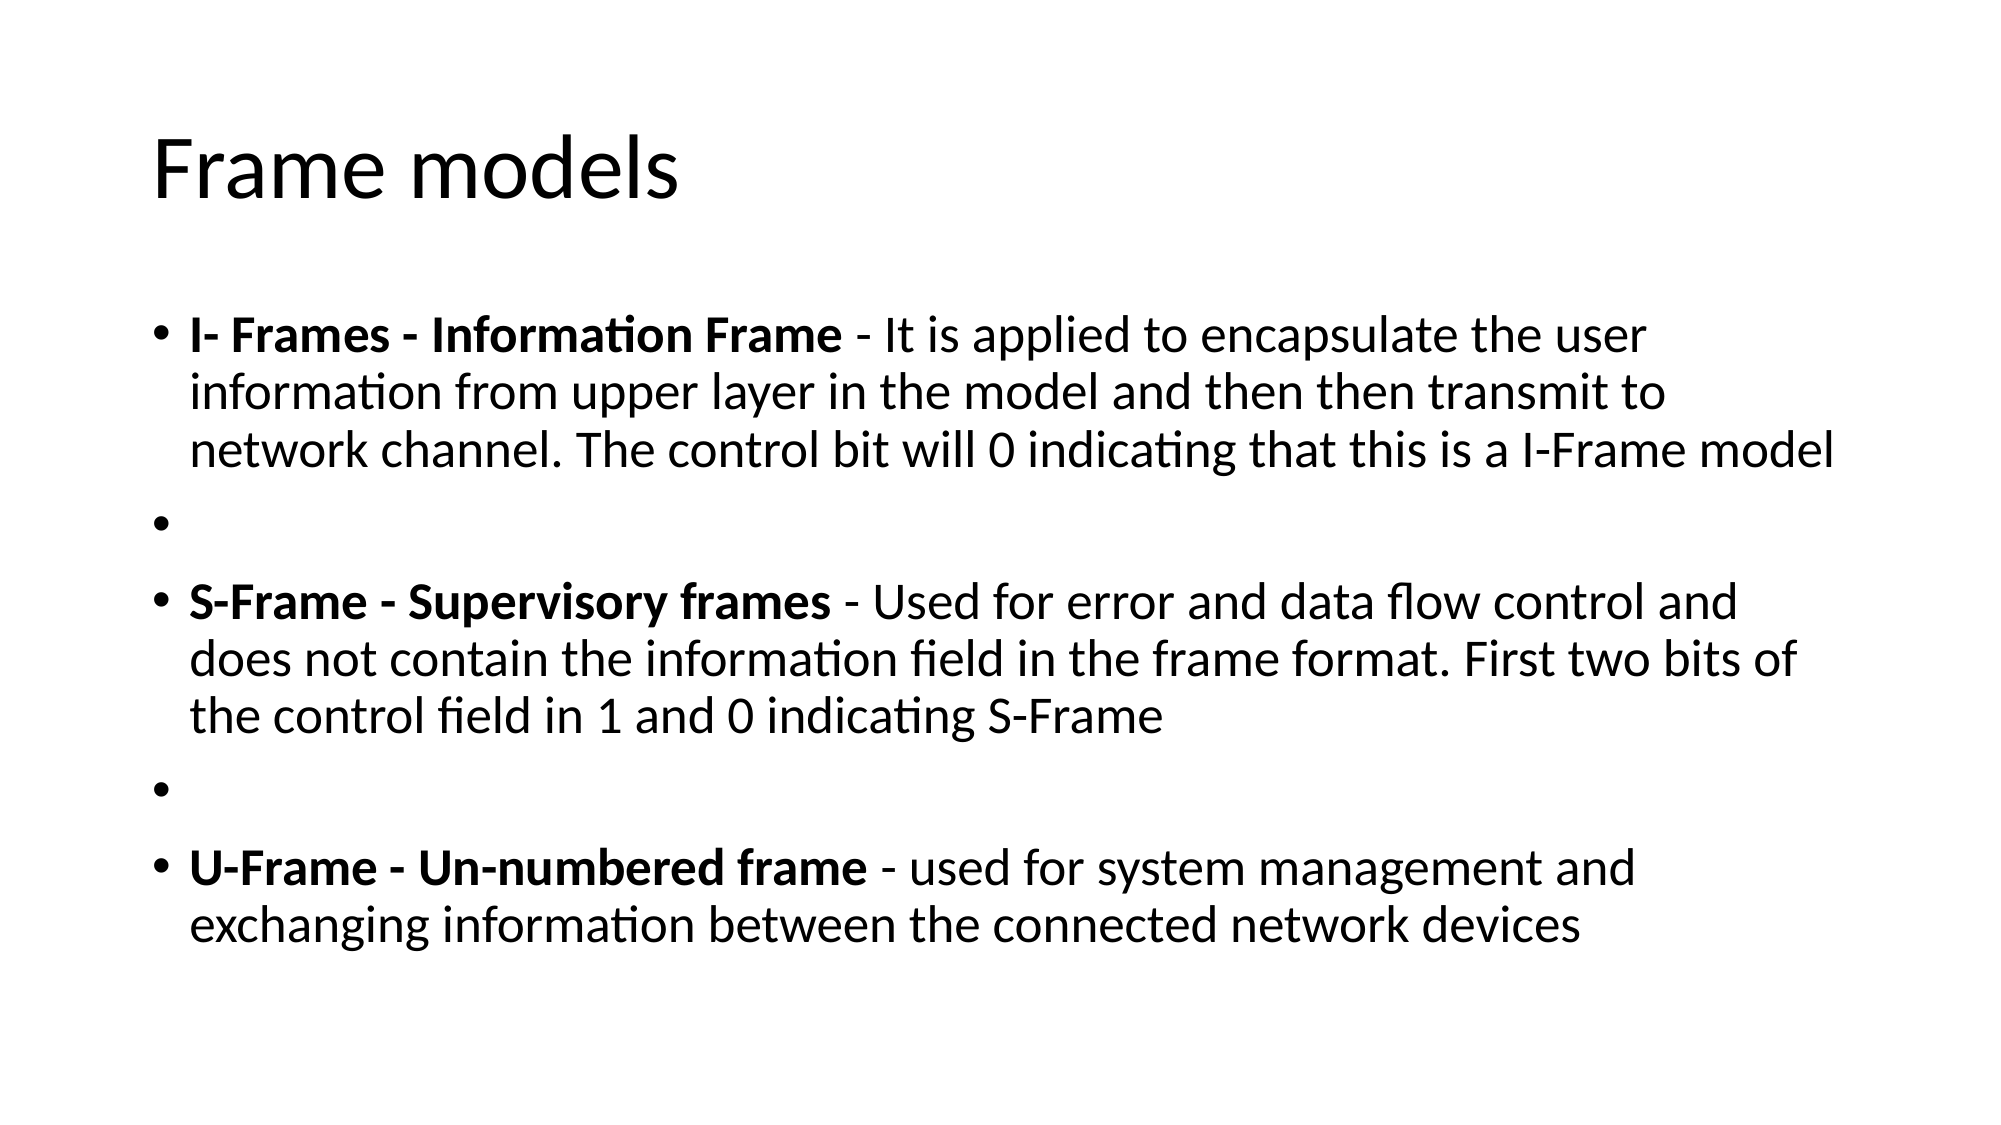

# Frame models
I- Frames - Information Frame - It is applied to encapsulate the user information from upper layer in the model and then then transmit to network channel. The control bit will 0 indicating that this is a I-Frame model

S-Frame - Supervisory frames - Used for error and data flow control and does not contain the information field in the frame format. First two bits of the control field in 1 and 0 indicating S-Frame

U-Frame - Un-numbered frame - used for system management and exchanging information between the connected network devices